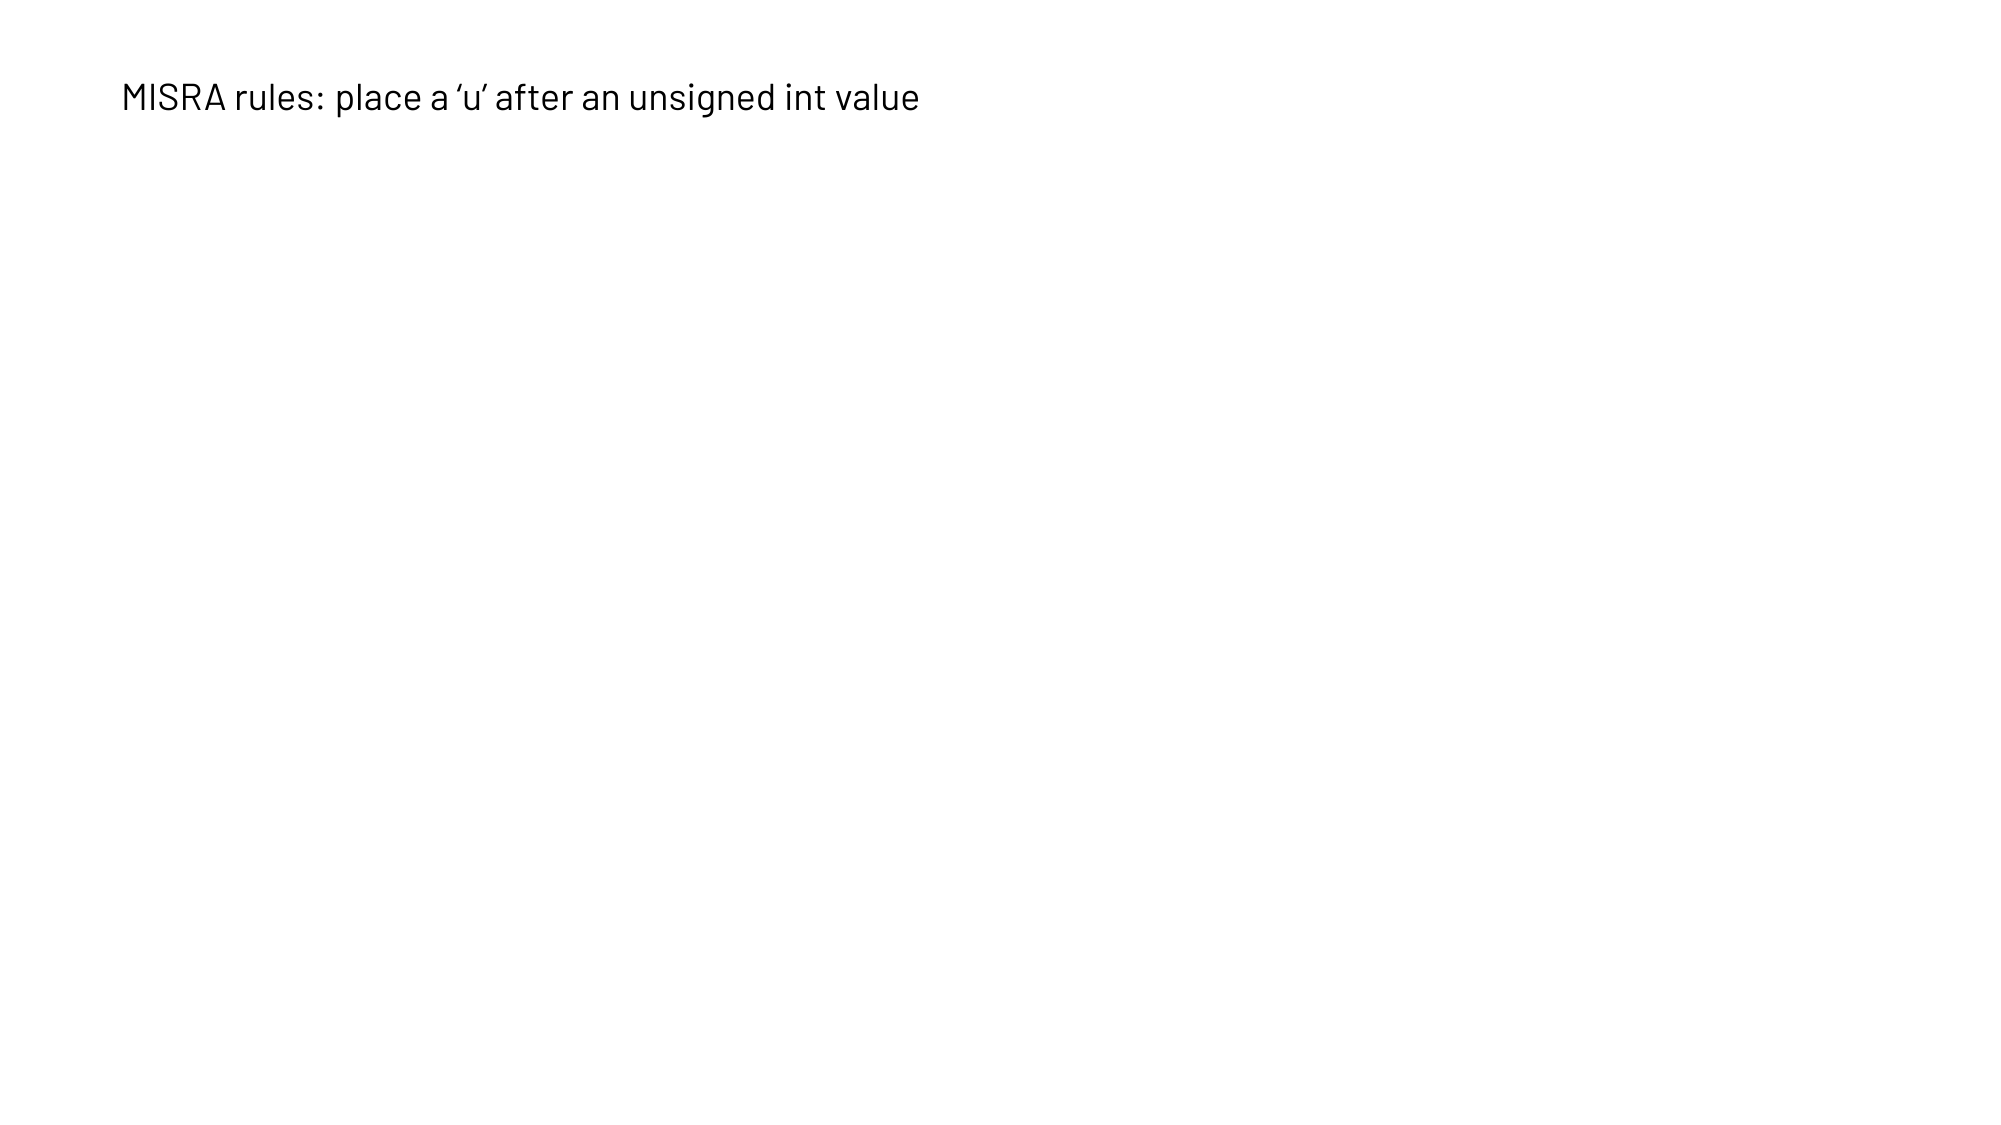

MISRA rules: place a ‘u’ after an unsigned int value